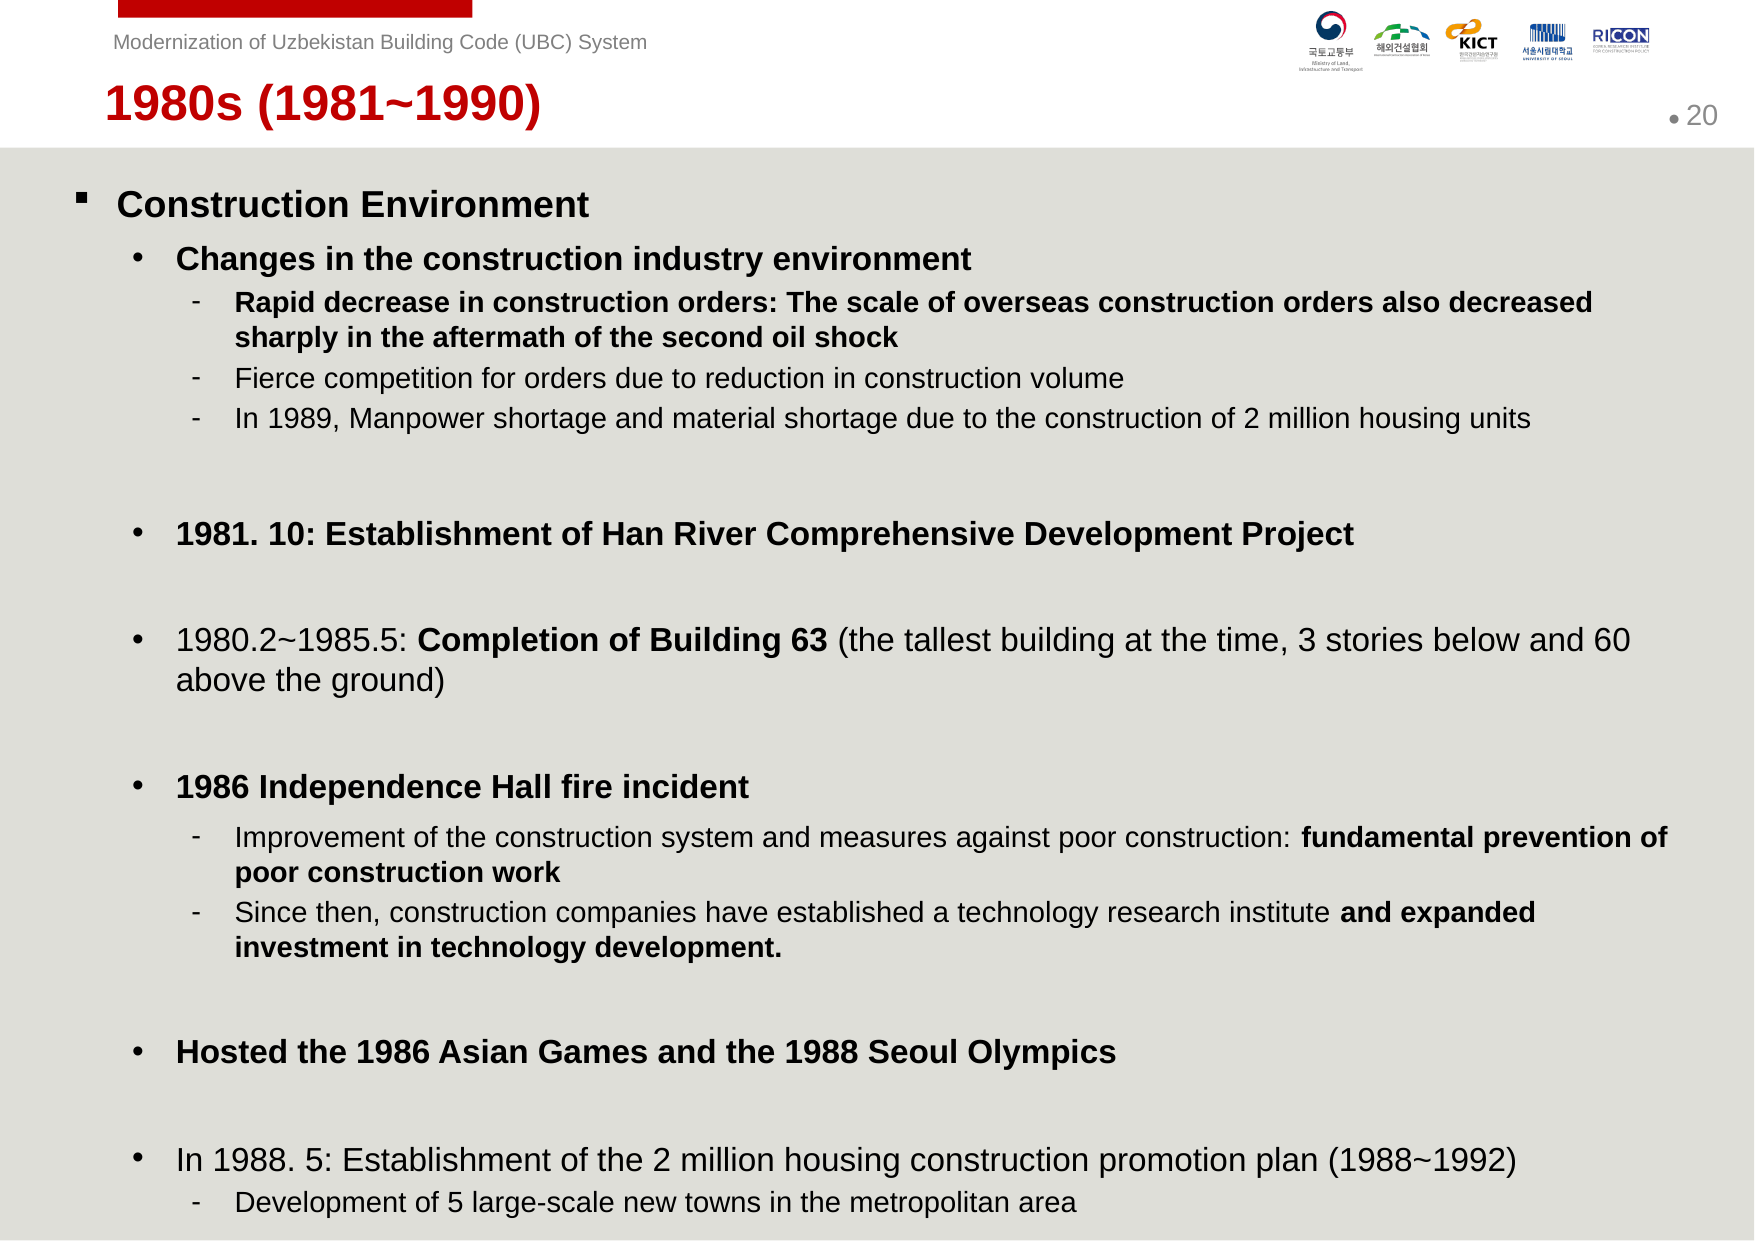

1980s (1981~1990)
Construction Environment
Changes in the construction industry environment
Rapid decrease in construction orders: The scale of overseas construction orders also decreased sharply in the aftermath of the second oil shock
Fierce competition for orders due to reduction in construction volume
In 1989, Manpower shortage and material shortage due to the construction of 2 million housing units

1981. 10: Establishment of Han River Comprehensive Development Project

1980.2~1985.5: Completion of Building 63 (the tallest building at the time, 3 stories below and 60 above the ground)

1986 Independence Hall fire incident
Improvement of the construction system and measures against poor construction: fundamental prevention of poor construction work
Since then, construction companies have established a technology research institute and expanded investment in technology development.

Hosted the 1986 Asian Games and the 1988 Seoul Olympics

In 1988. 5: Establishment of the 2 million housing construction promotion plan (1988~1992)
Development of 5 large-scale new towns in the metropolitan area